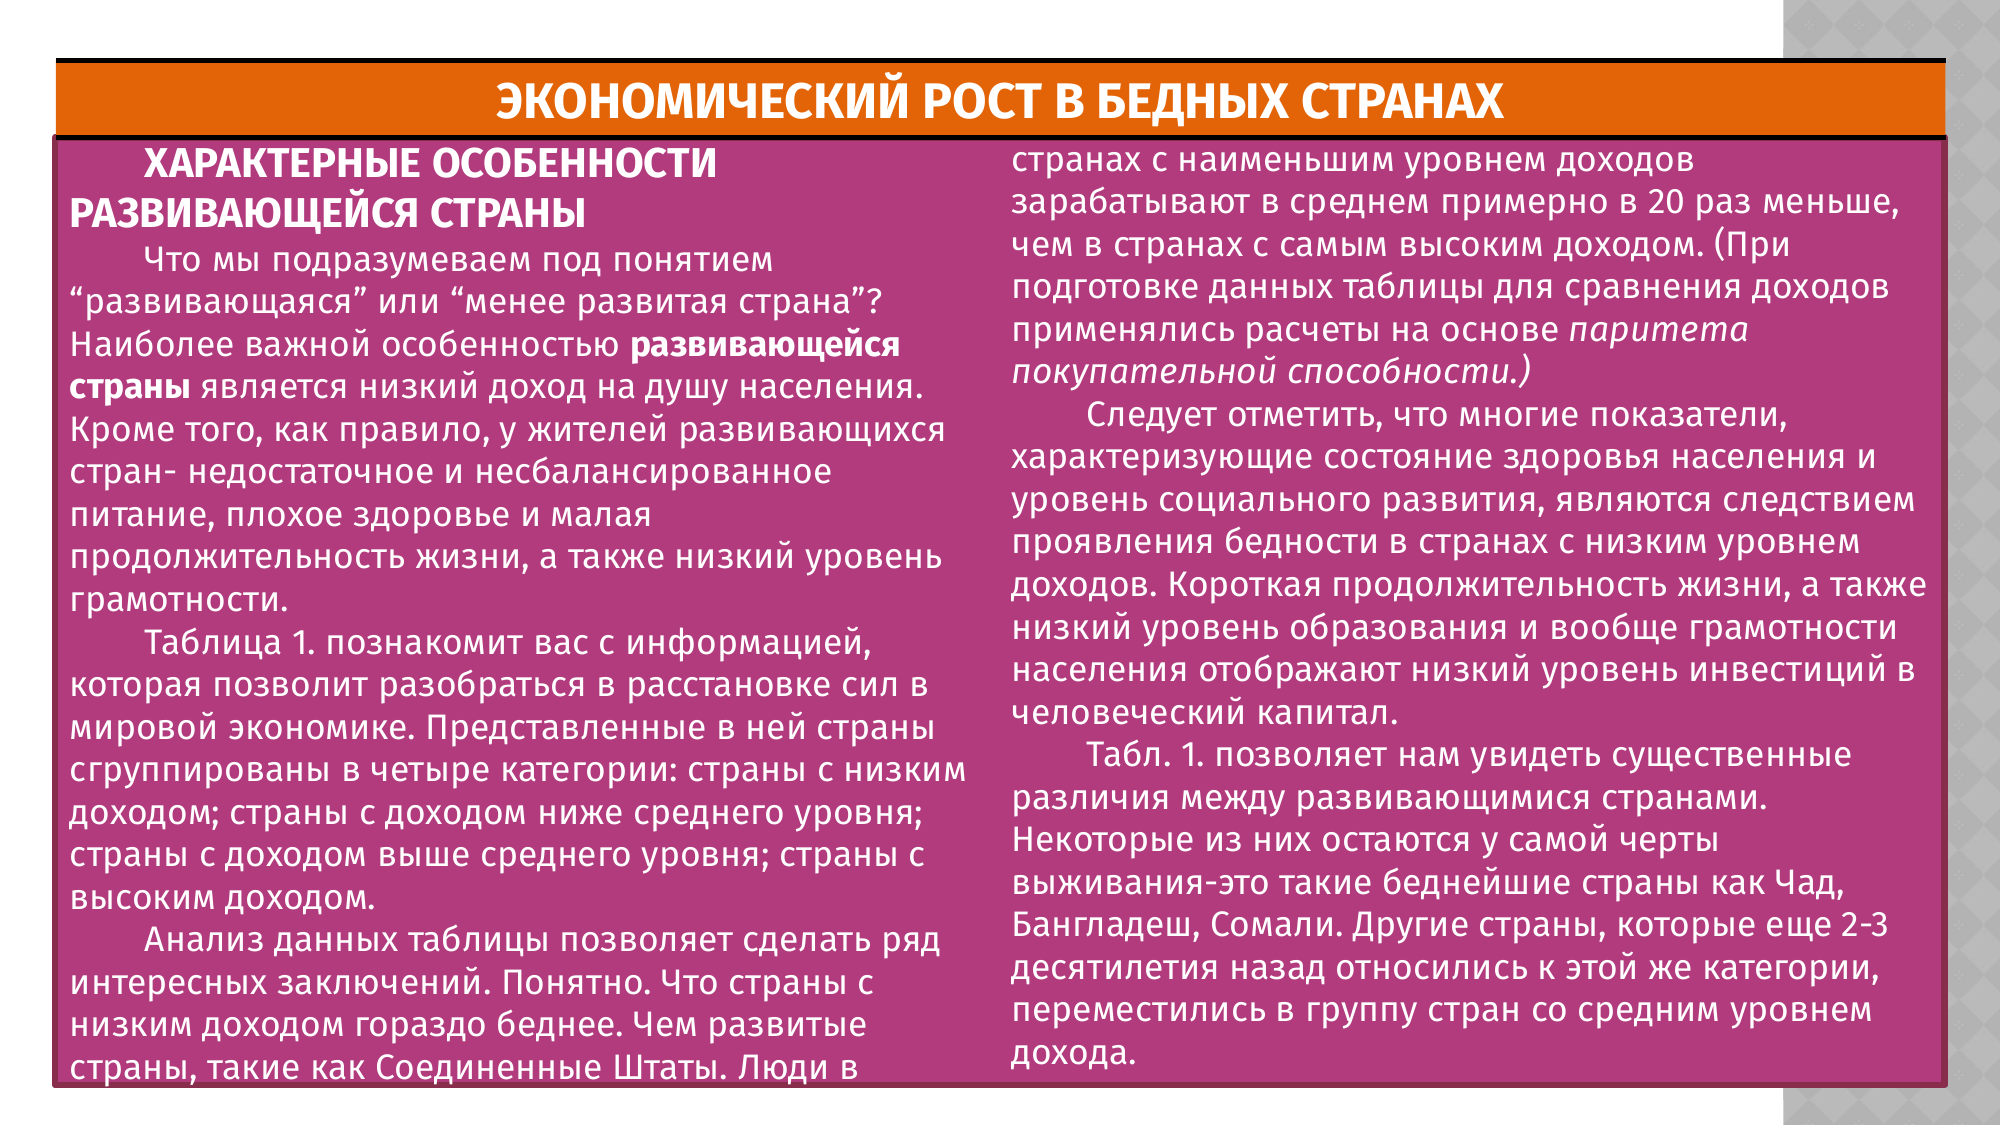

ЭКОНОМИЧЕСКИЙ РОСТ В БЕДНЫХ СТРАНАХ
ХАРАКТЕРНЫЕ ОСОБЕННОСТИ РАЗВИВАЮЩЕЙСЯ СТРАНЫ
Что мы подразумеваем под понятием “развивающаяся” или “менее развитая страна”? Наиболее важной особенностью развивающейся страны является низкий доход на душу населения. Кроме того, как правило, у жителей развивающихся стран- недостаточное и несбалансированное питание, плохое здоровье и малая продолжительность жизни, а также низкий уровень грамотности.
Таблица 1. познакомит вас с информацией, которая позволит разобраться в расстановке сил в мировой экономике. Представленные в ней страны сгруппированы в четыре категории: страны с низким доходом; страны с доходом ниже среднего уровня; страны с доходом выше среднего уровня; страны с высоким доходом.
Анализ данных таблицы позволяет сделать ряд интересных заключений. Понятно. Что страны с низким доходом гораздо беднее. Чем развитые страны, такие как Соединенные Штаты. Люди в странах с наименьшим уровнем доходов зарабатывают в среднем примерно в 20 раз меньше, чем в странах с самым высоким доходом. (При подготовке данных таблицы для сравнения доходов применялись расчеты на основе паритета покупательной способности.)
Следует отметить, что многие показатели, характеризующие состояние здоровья населения и уровень социального развития, являются следствием проявления бедности в странах с низким уровнем доходов. Короткая продолжительность жизни, а также низкий уровень образования и вообще грамотности населения отображают низкий уровень инвестиций в человеческий капитал.
Табл. 1. позволяет нам увидеть существенные различия между развивающимися странами. Некоторые из них остаются у самой черты выживания-это такие беднейшие страны как Чад, Бангладеш, Сомали. Другие страны, которые еще 2-3 десятилетия назад относились к этой же категории, переместились в группу стран со средним уровнем дохода.